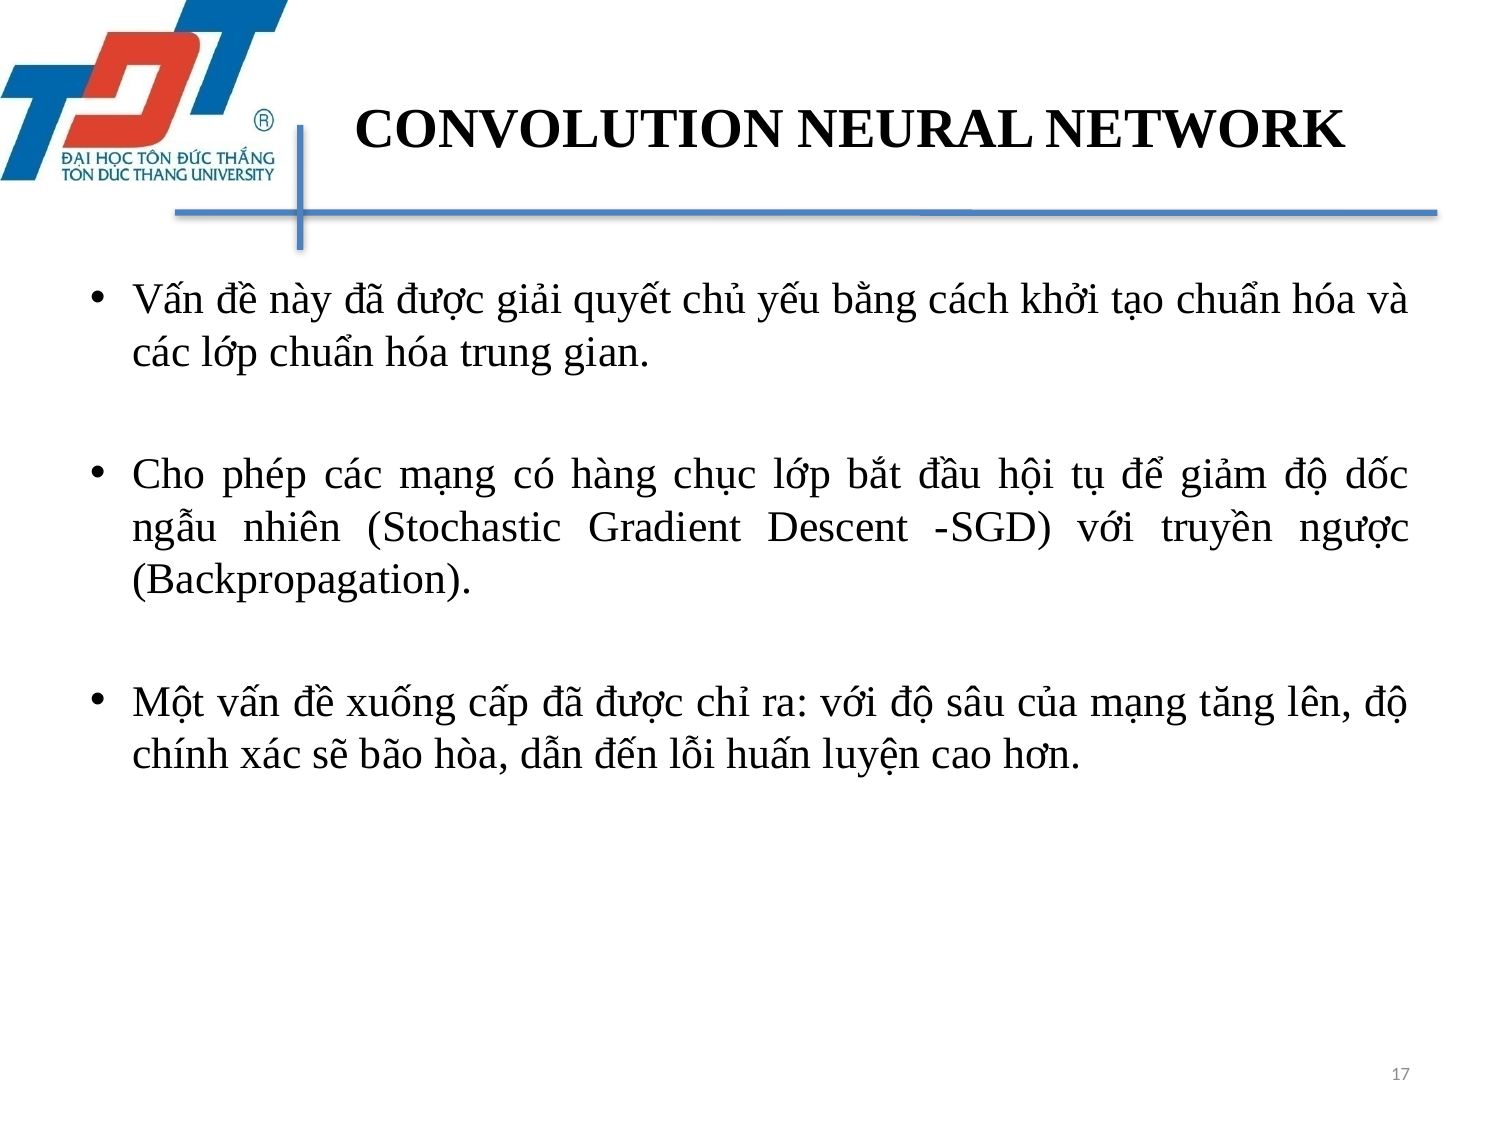

# CONVOLUTION NEURAL NETWORK
Vấn đề này đã được giải quyết chủ yếu bằng cách khởi tạo chuẩn hóa và các lớp chuẩn hóa trung gian.

Cho phép các mạng có hàng chục lớp bắt đầu hội tụ để giảm độ dốc ngẫu nhiên (Stochastic Gradient Descent -SGD) với truyền ngược (Backpropagation).

Một vấn đề xuống cấp đã được chỉ ra: với độ sâu của mạng tăng lên, độ chính xác sẽ bão hòa, dẫn đến lỗi huấn luyện cao hơn.

17